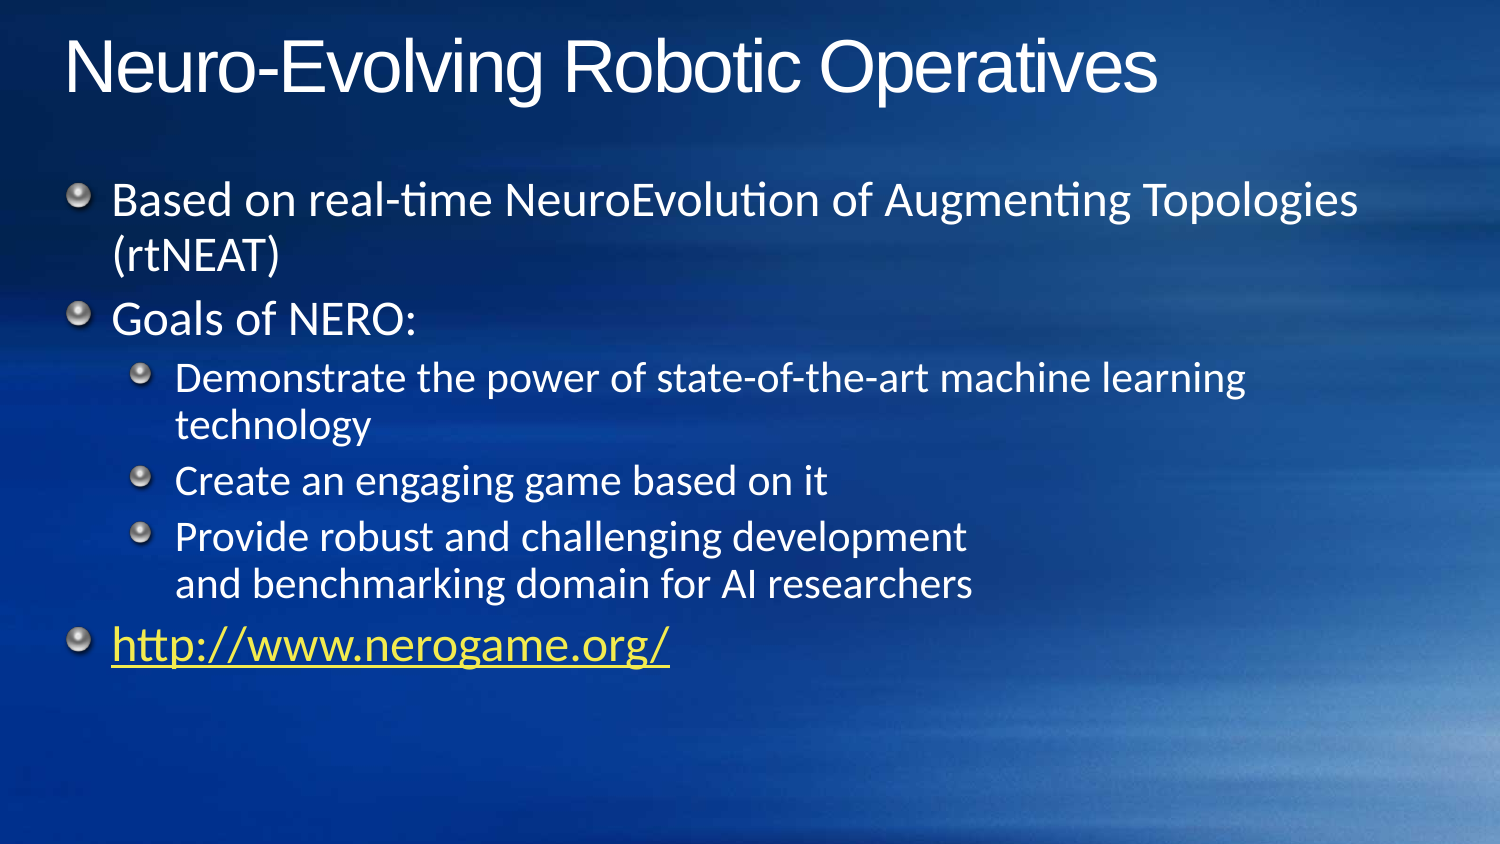

# Neuro-Evolving Robotic Operatives
Based on real-time NeuroEvolution of Augmenting Topologies (rtNEAT)
Goals of NERO:
Demonstrate the power of state-of-the-art machine learning technology
Create an engaging game based on it
Provide robust and challenging development
and benchmarking domain for AI researchers
http://www.nerogame.org/